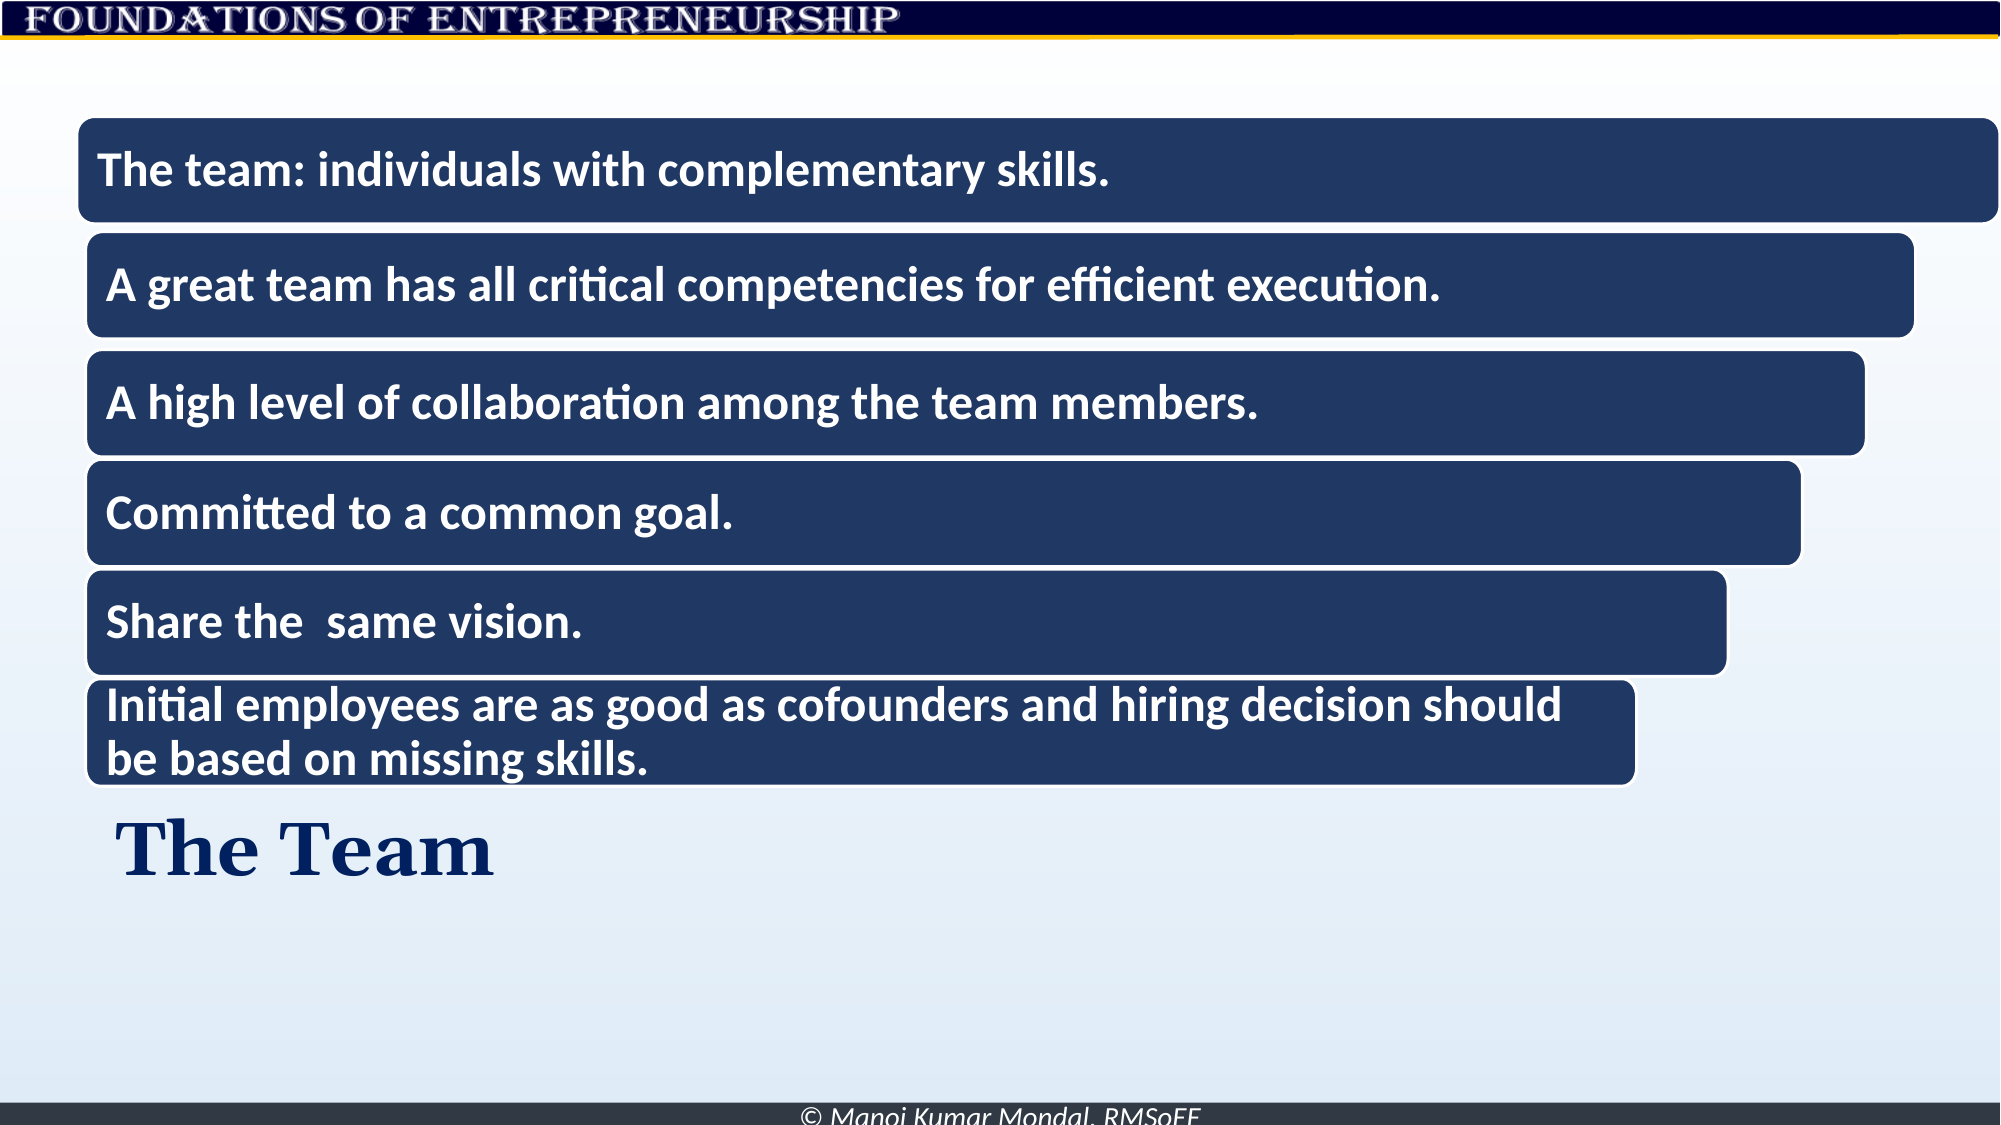

The team: individuals with complementary skills.
A great team has all critical competencies for efficient execution.
A high level of collaboration among the team members.
Committed to a common goal.
Share the  same vision.
Initial employees are as good as cofounders and hiring decision should be based on missing skills.
# The Team